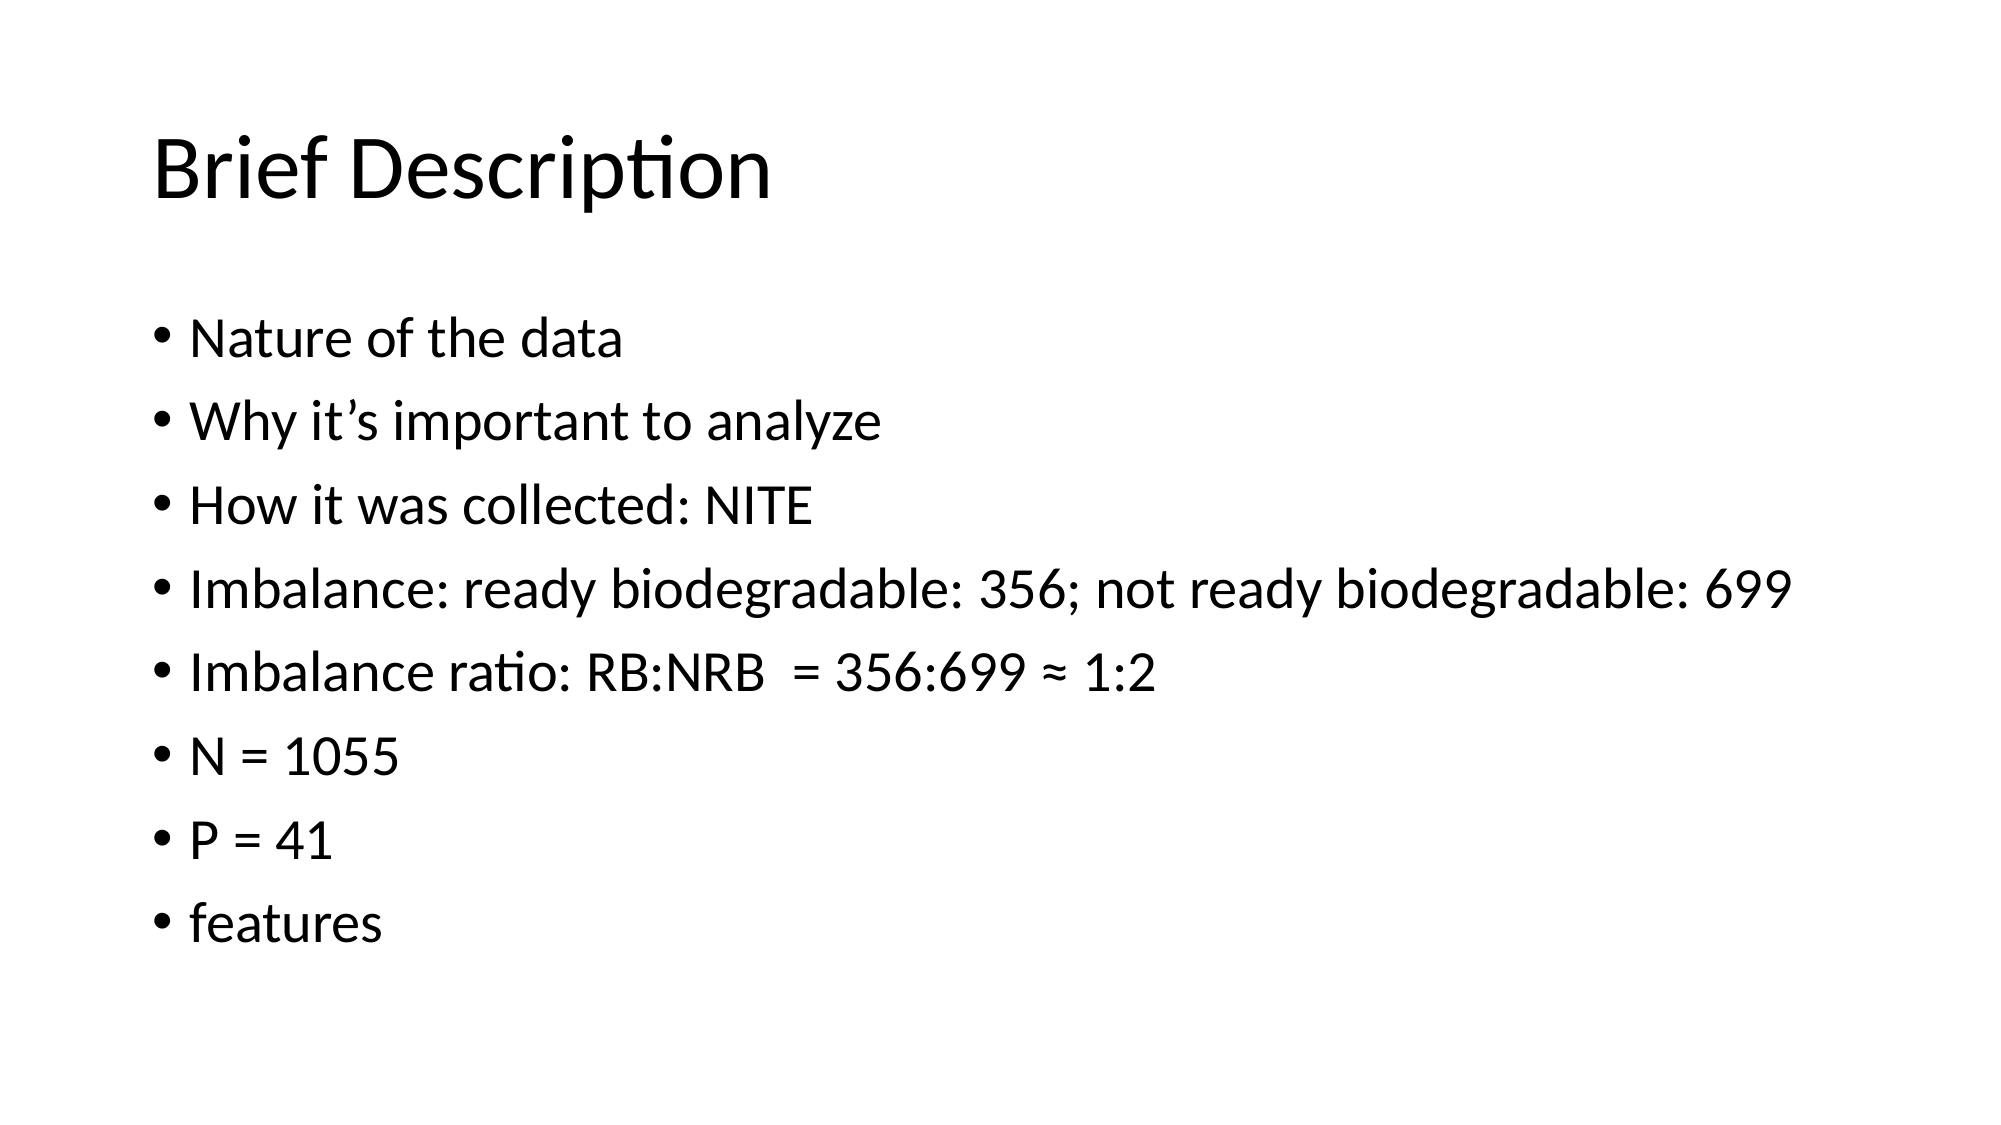

# Brief Description
Nature of the data
Why it’s important to analyze
How it was collected: NITE
Imbalance: ready biodegradable: 356; not ready biodegradable: 699
Imbalance ratio: RB:NRB  = 356:699 ≈ 1:2
N = 1055
P = 41
features